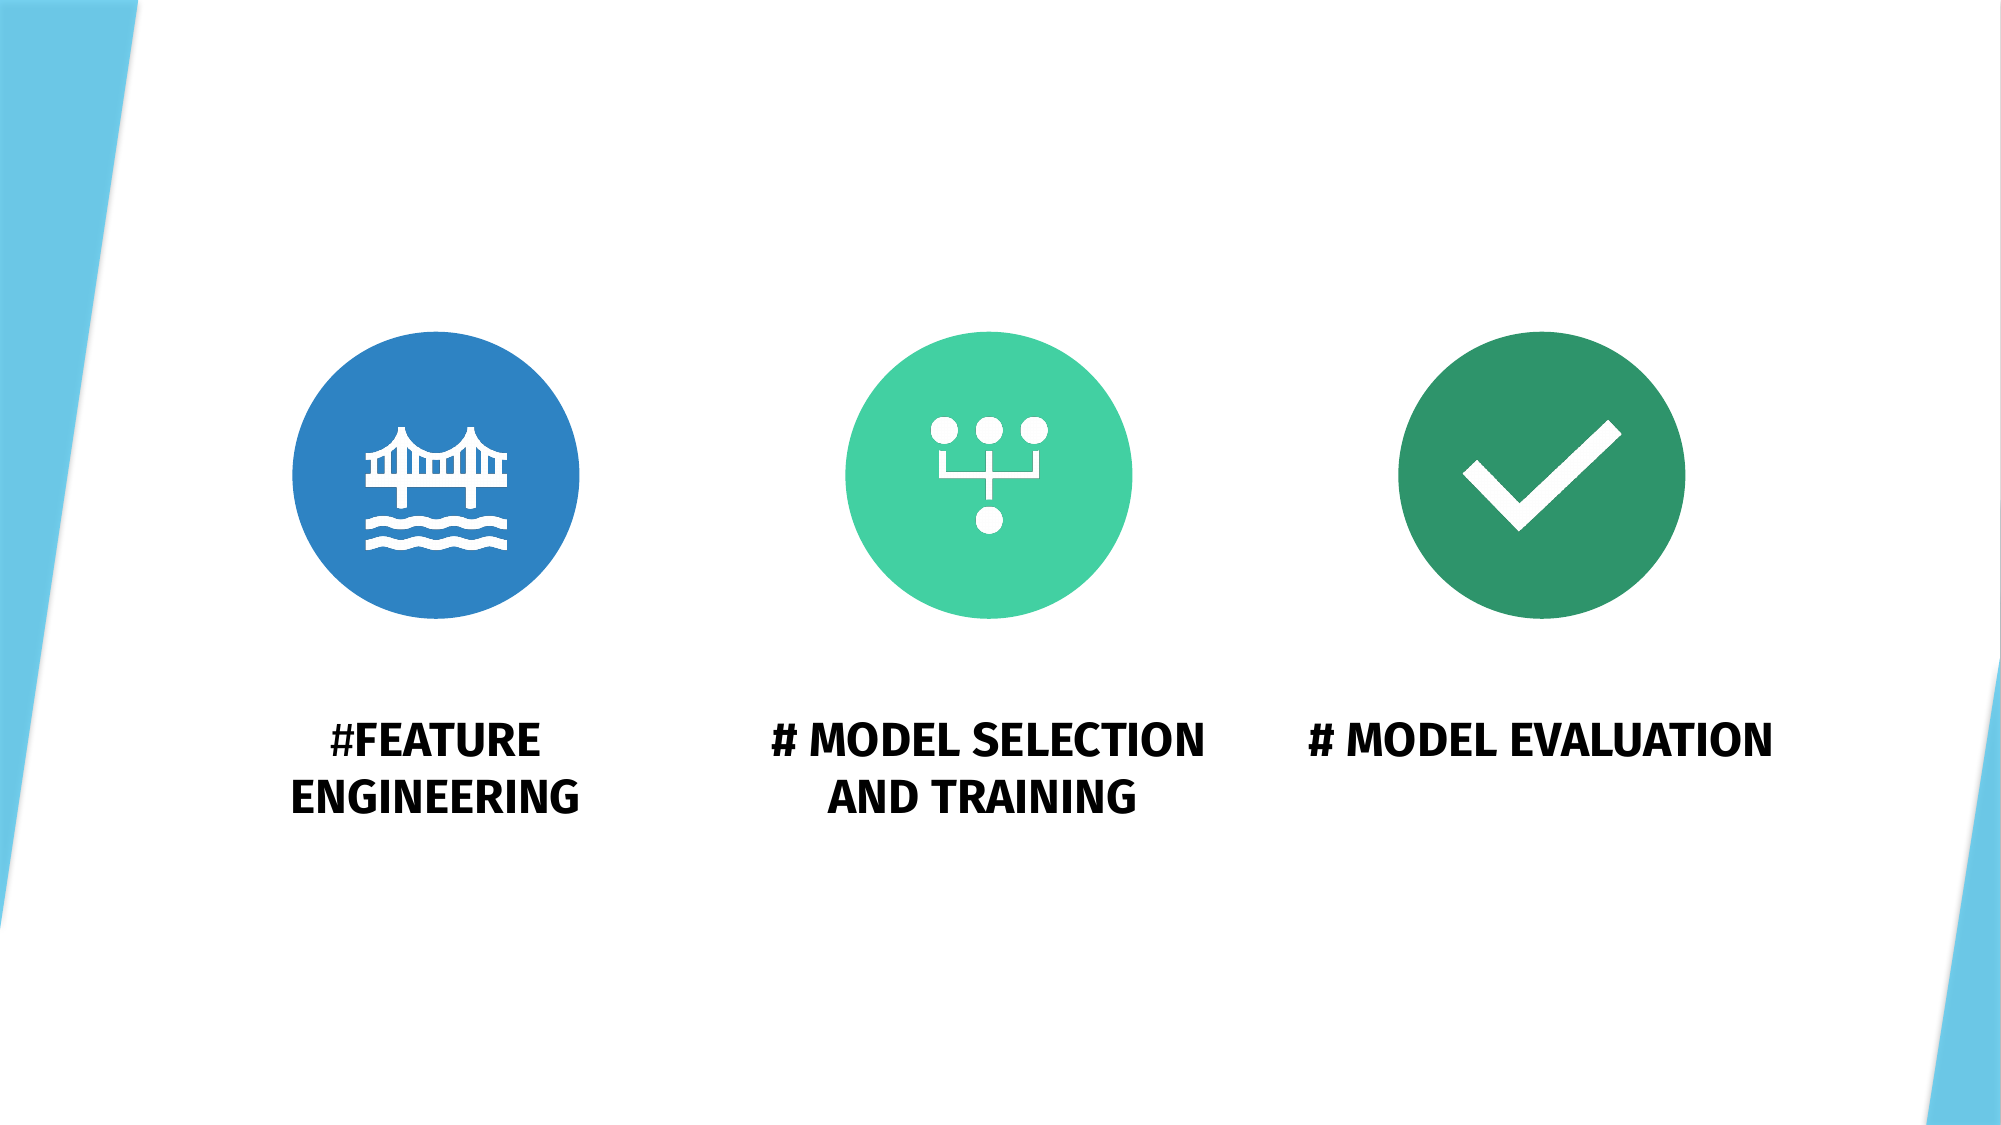

#Feature Engineering
# Model Selection and Training
# Model Evaluation